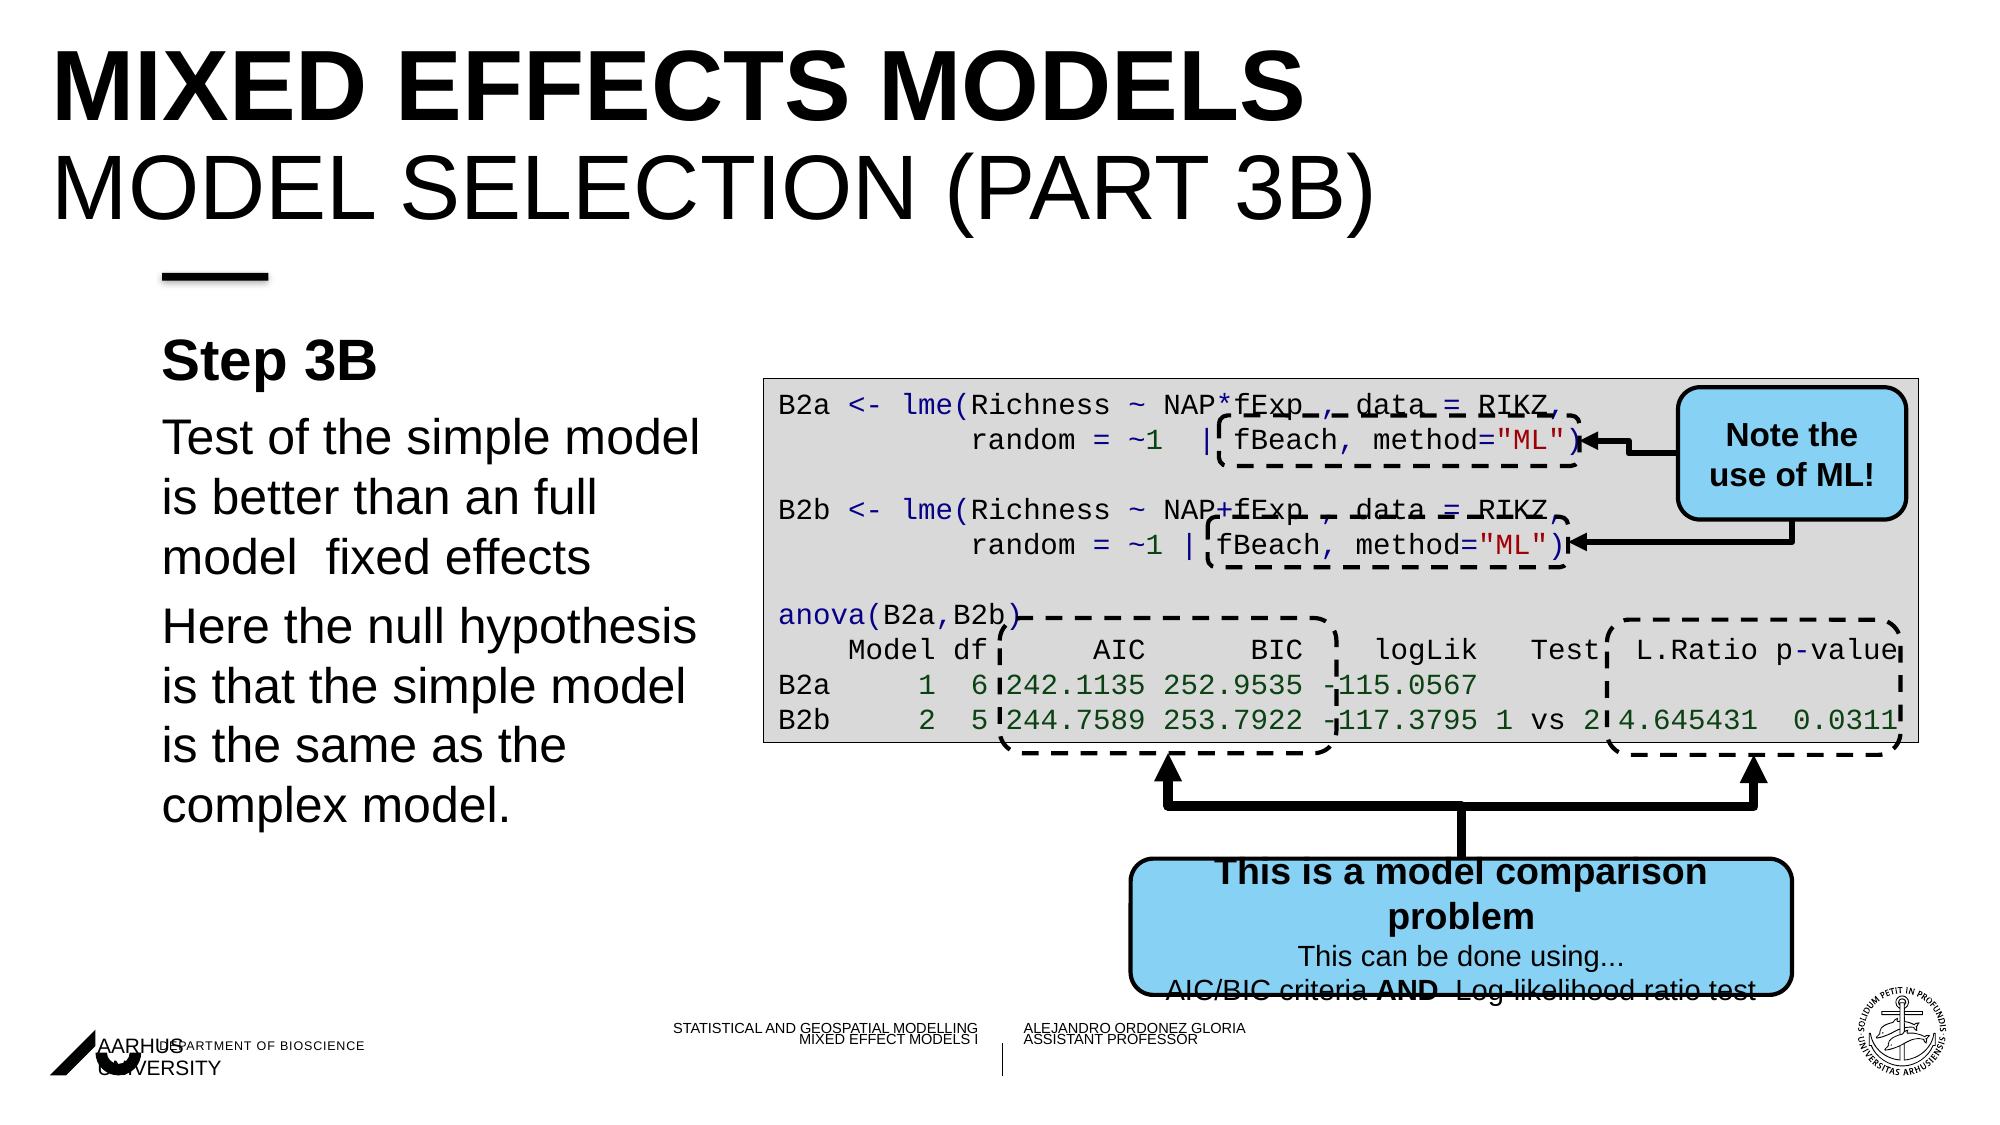

# Mixed Effects Models Model selection (part 3b)
Step 3B
Test of the simple model is better than an full model  fixed effects
Here the null hypothesis is that the simple model is the same as the complex model.

B2a <- lme(Richness ~ NAP*fExp , data = RIKZ,
           random = ~1  | fBeach, method="ML")
B2b <- lme(Richness ~ NAP+fExp , data = RIKZ,
           random = ~1 | fBeach, method="ML")

anova(B2a,B2b)
    Model df      AIC      BIC    logLik   Test  L.Ratio p-value
B2a     1  6 242.1135 252.9535 -115.0567
B2b     2  5 244.7589 253.7922 -117.3795 1 vs 2 4.645431  0.0311
Note the use of ML!

This is a model comparison problem
This can be done using...
AIC/BIC criteria AND  Log-likelihood ratio test